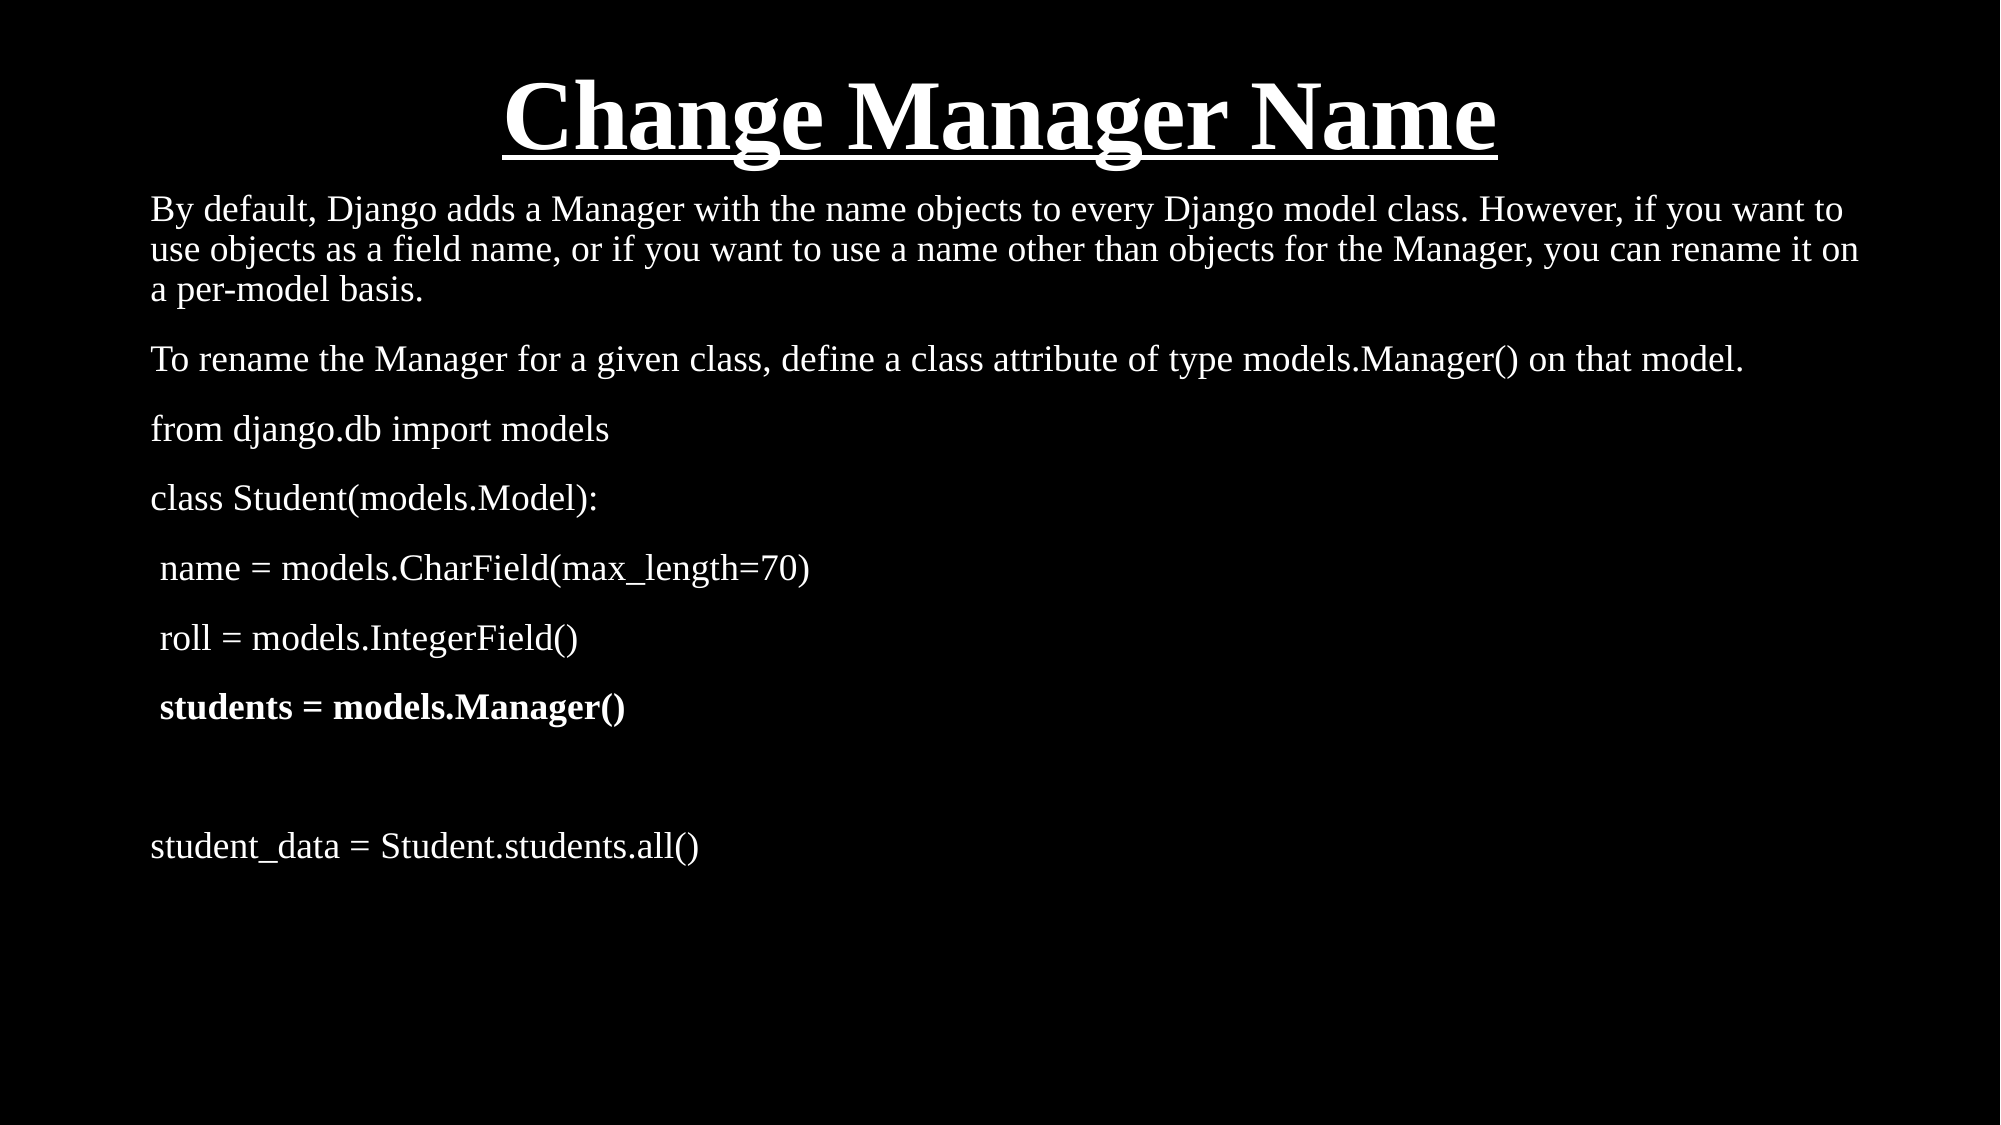

# Change Manager Name
By default, Django adds a Manager with the name objects to every Django model class. However, if you want to use objects as a field name, or if you want to use a name other than objects for the Manager, you can rename it on a per-model basis.
To rename the Manager for a given class, define a class attribute of type models.Manager() on that model.
from django.db import models
class Student(models.Model):
 name = models.CharField(max_length=70)
 roll = models.IntegerField()
 students = models.Manager()

student_data = Student.students.all()